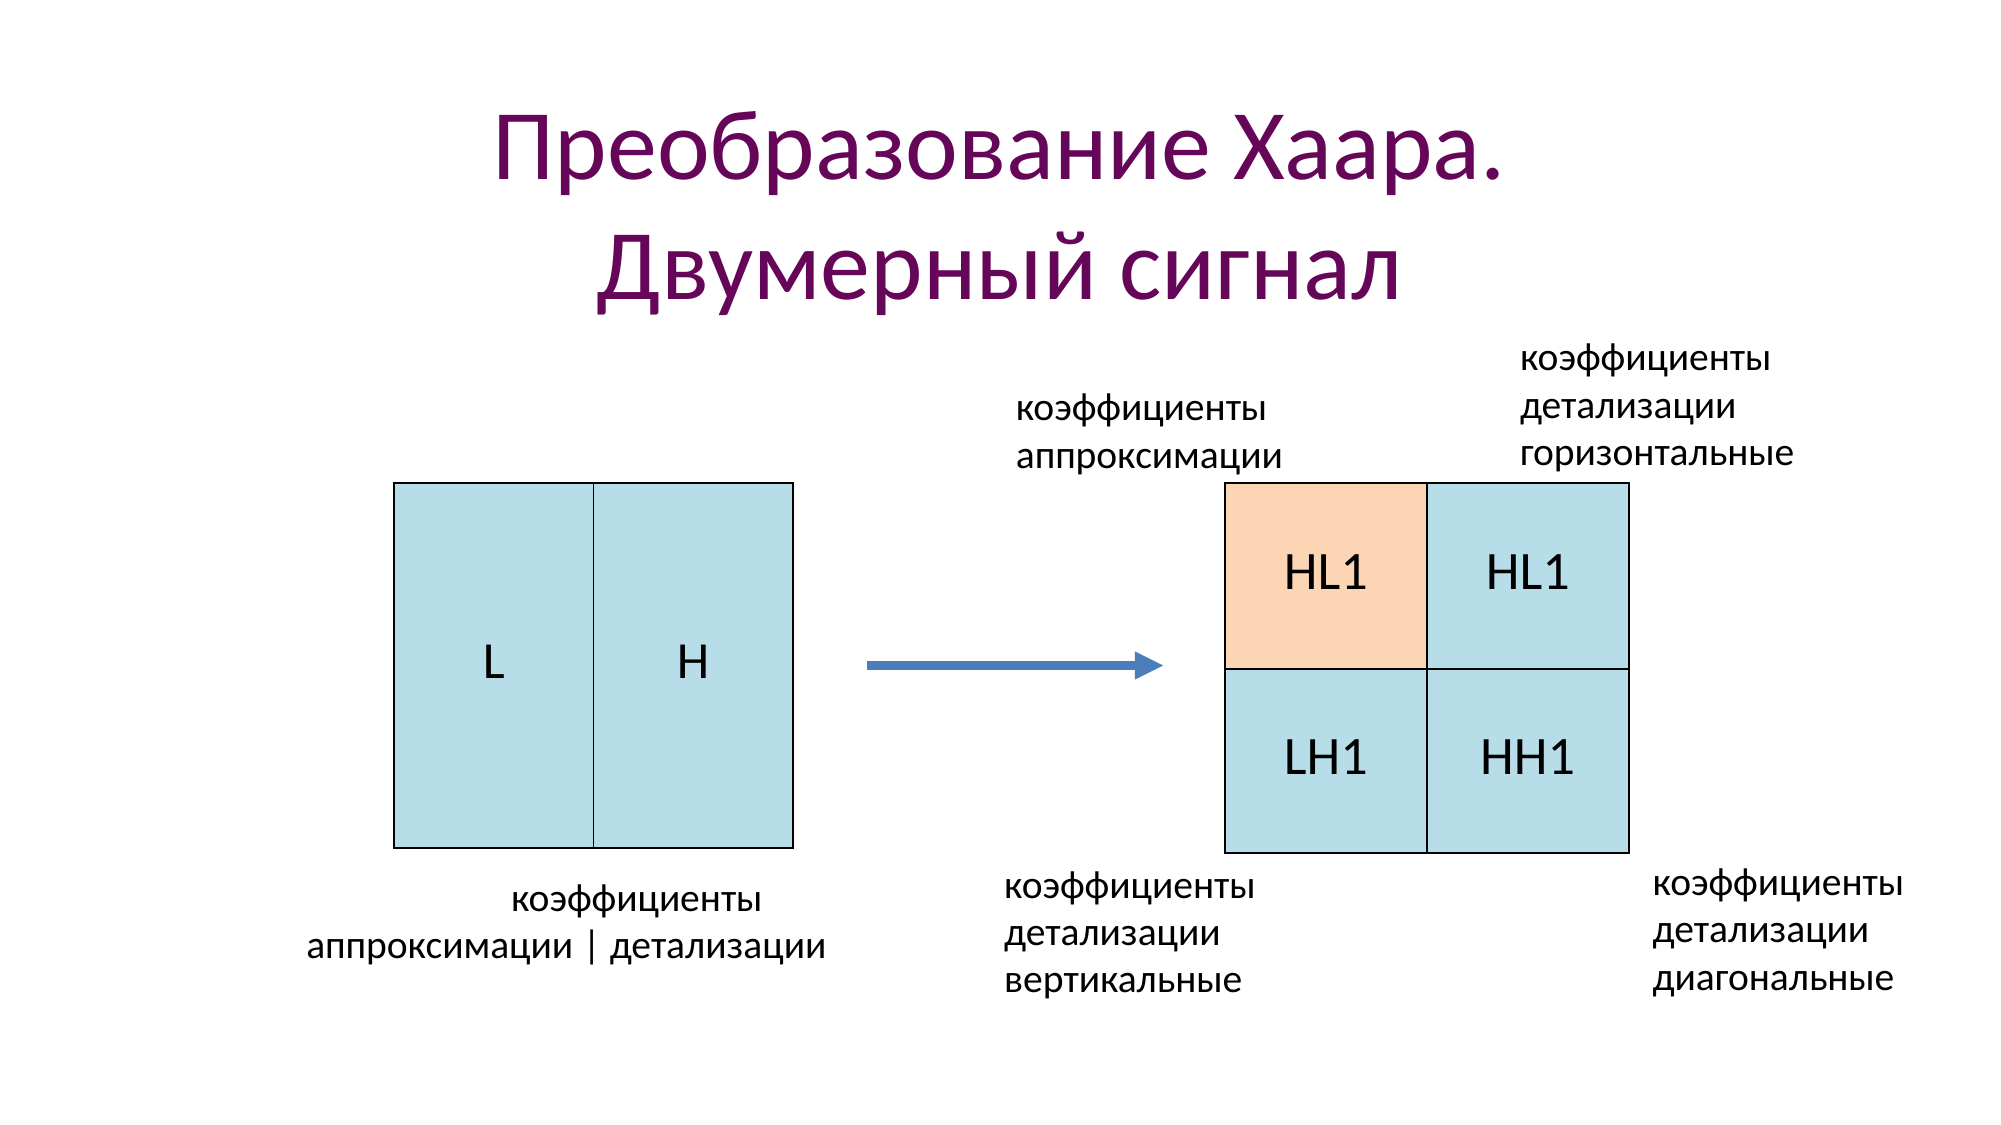

Преобразование Хаара. Двумерный сигнал
коэффициенты детализации горизонтальные
коэффициенты аппроксимации
| L | H |
| --- | --- |
| HL1 | HL1 |
| --- | --- |
| LH1 | HH1 |
коэффициенты детализации диагональные
коэффициенты детализации вертикальные
	коэффициенты
аппроксимации | детализации